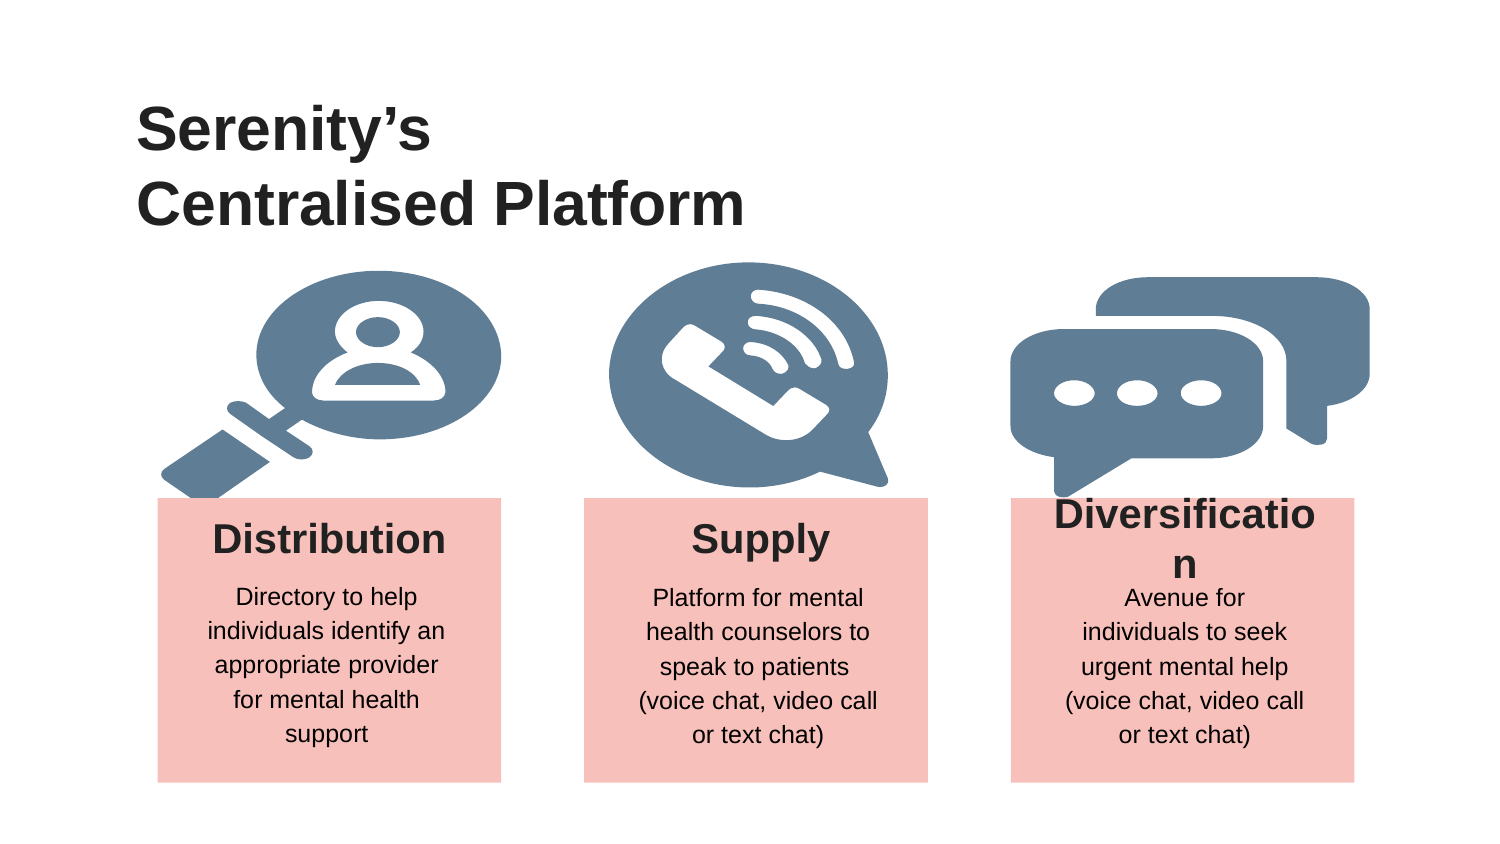

# Serenity’s Centralised Platform

Distribution
Supply
Diversification

Directory to help individuals identify an appropriate provider for mental health support
Platform for mental health counselors to speak to patients
(voice chat, video call or text chat)

Avenue for individuals to seek urgent mental help
(voice chat, video call or text chat)